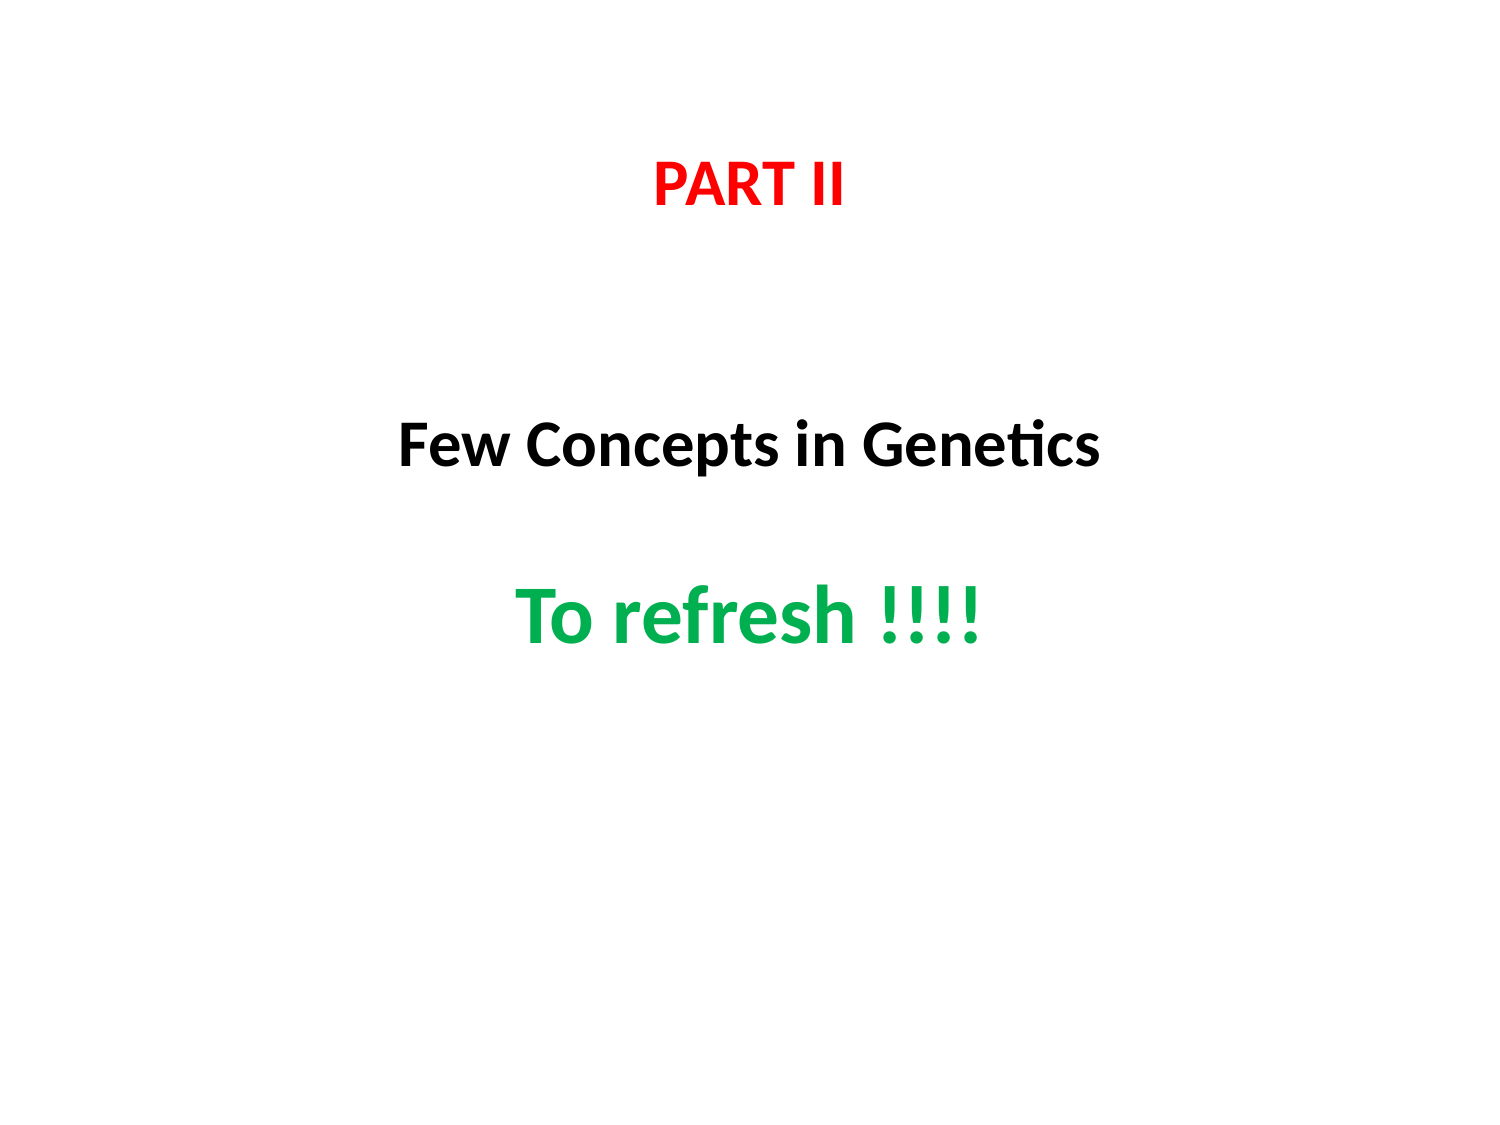

PART II
Few Concepts in Genetics

To refresh !!!!